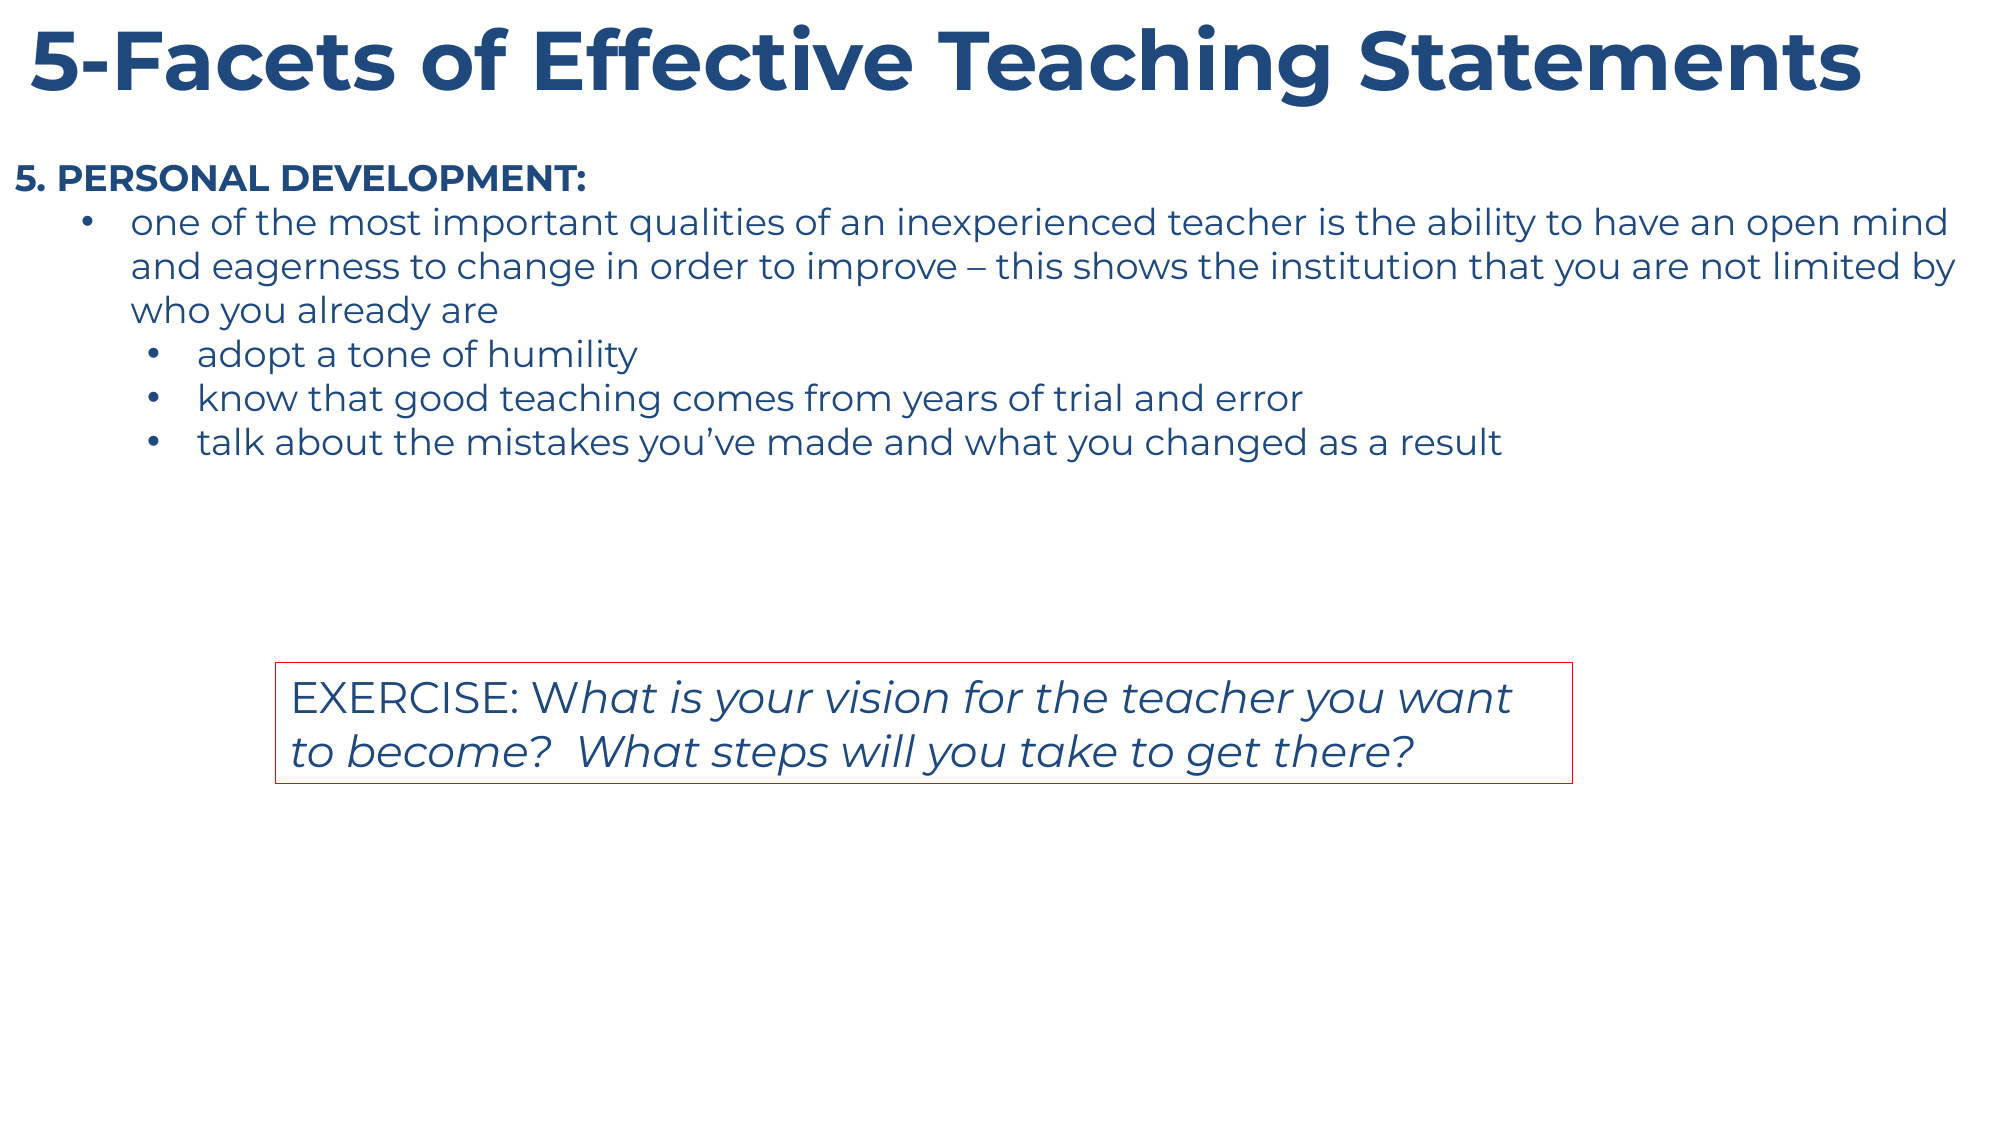

5-Facets of Effective Teaching Statements
5. PERSONAL DEVELOPMENT:
one of the most important qualities of an inexperienced teacher is the ability to have an open mind and eagerness to change in order to improve – this shows the institution that you are not limited by who you already are
adopt a tone of humility
know that good teaching comes from years of trial and error
talk about the mistakes you’ve made and what you changed as a result
EXERCISE: What is your vision for the teacher you want to become?  What steps will you take to get there?